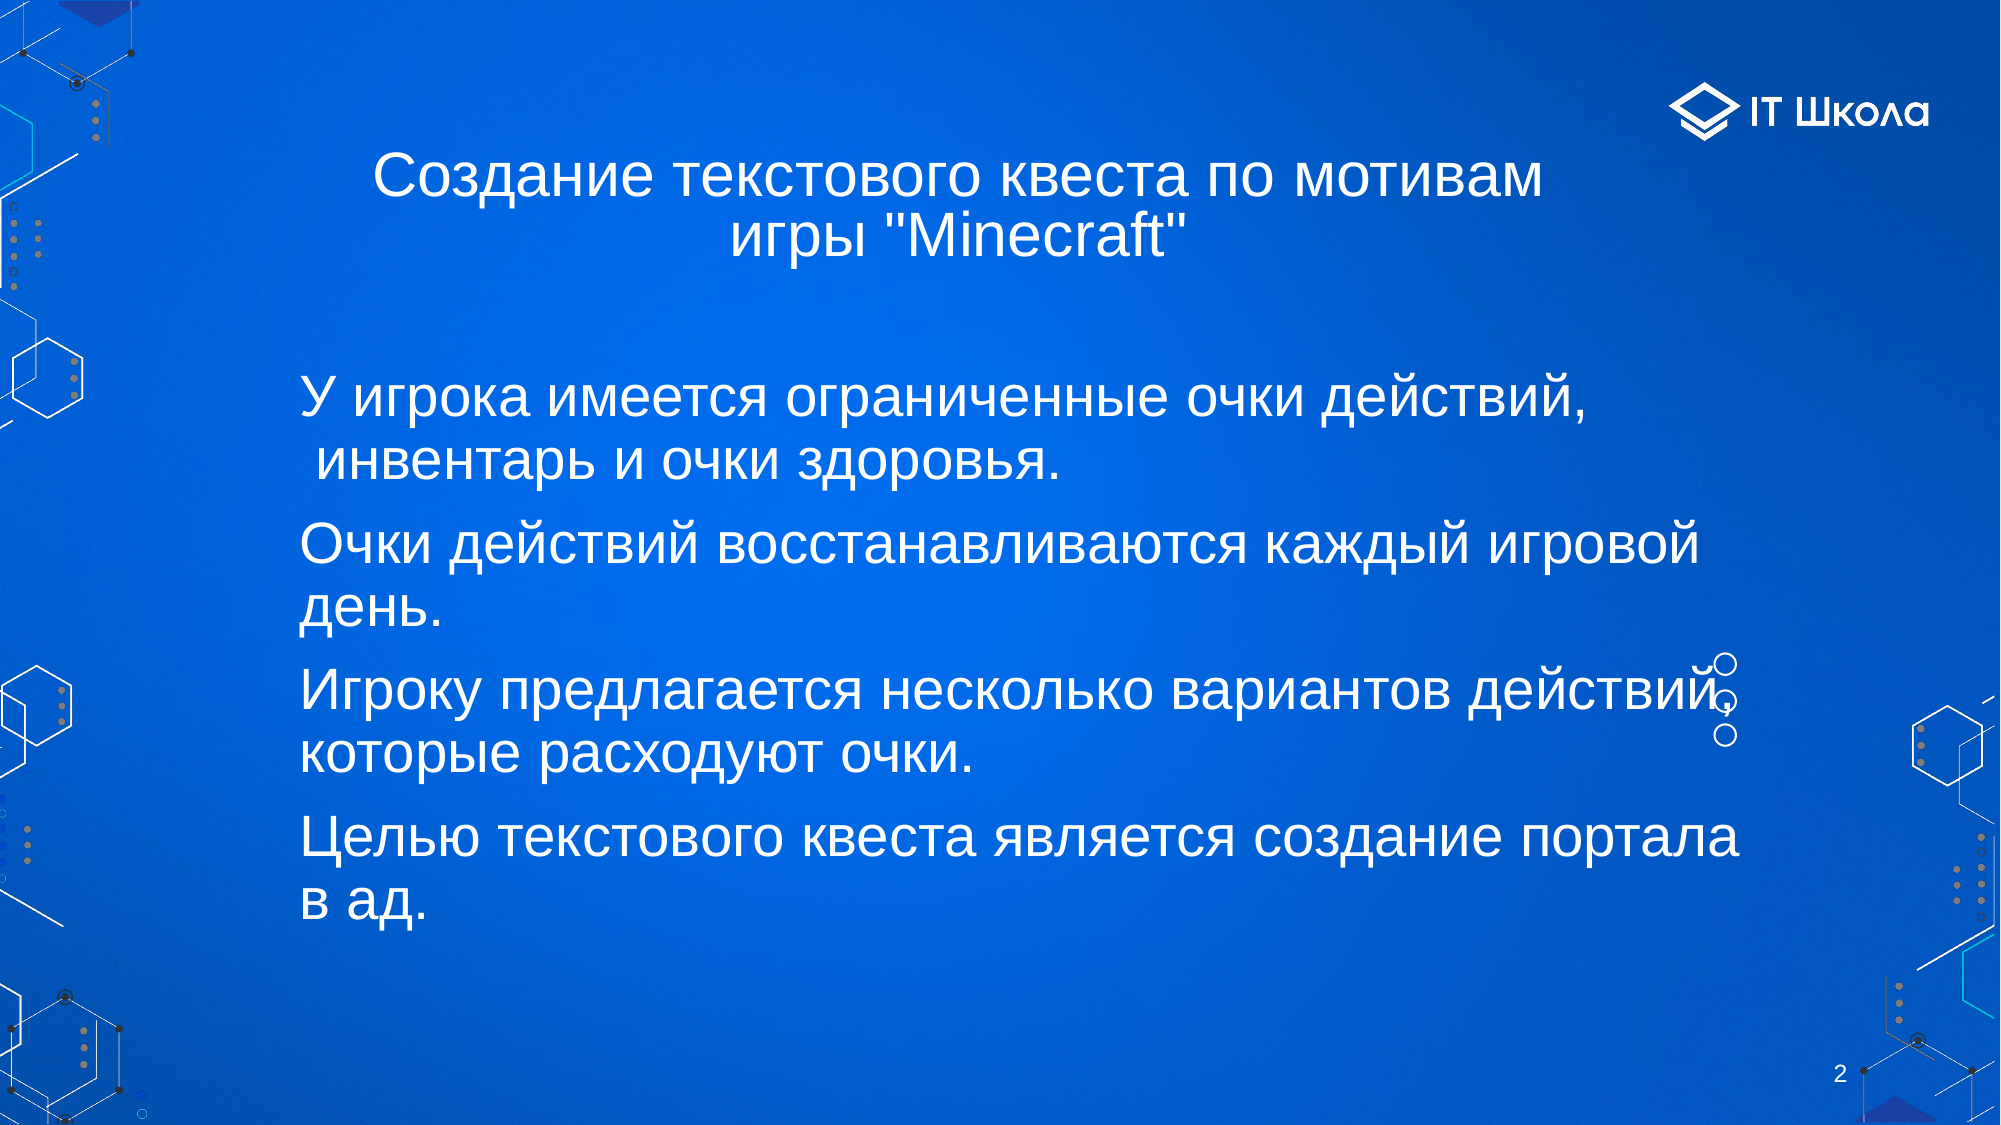

# Создание текстового квеста по мотивам игры "Minecraft"
У игрока имеется ограниченные очки действий,  инвентарь и очки здоровья.
Очки действий восстанавливаются каждый игровой день.
Игроку предлагается несколько вариантов действий, которые расходуют очки.
Целью текстового квеста является создание портала в ад.

2